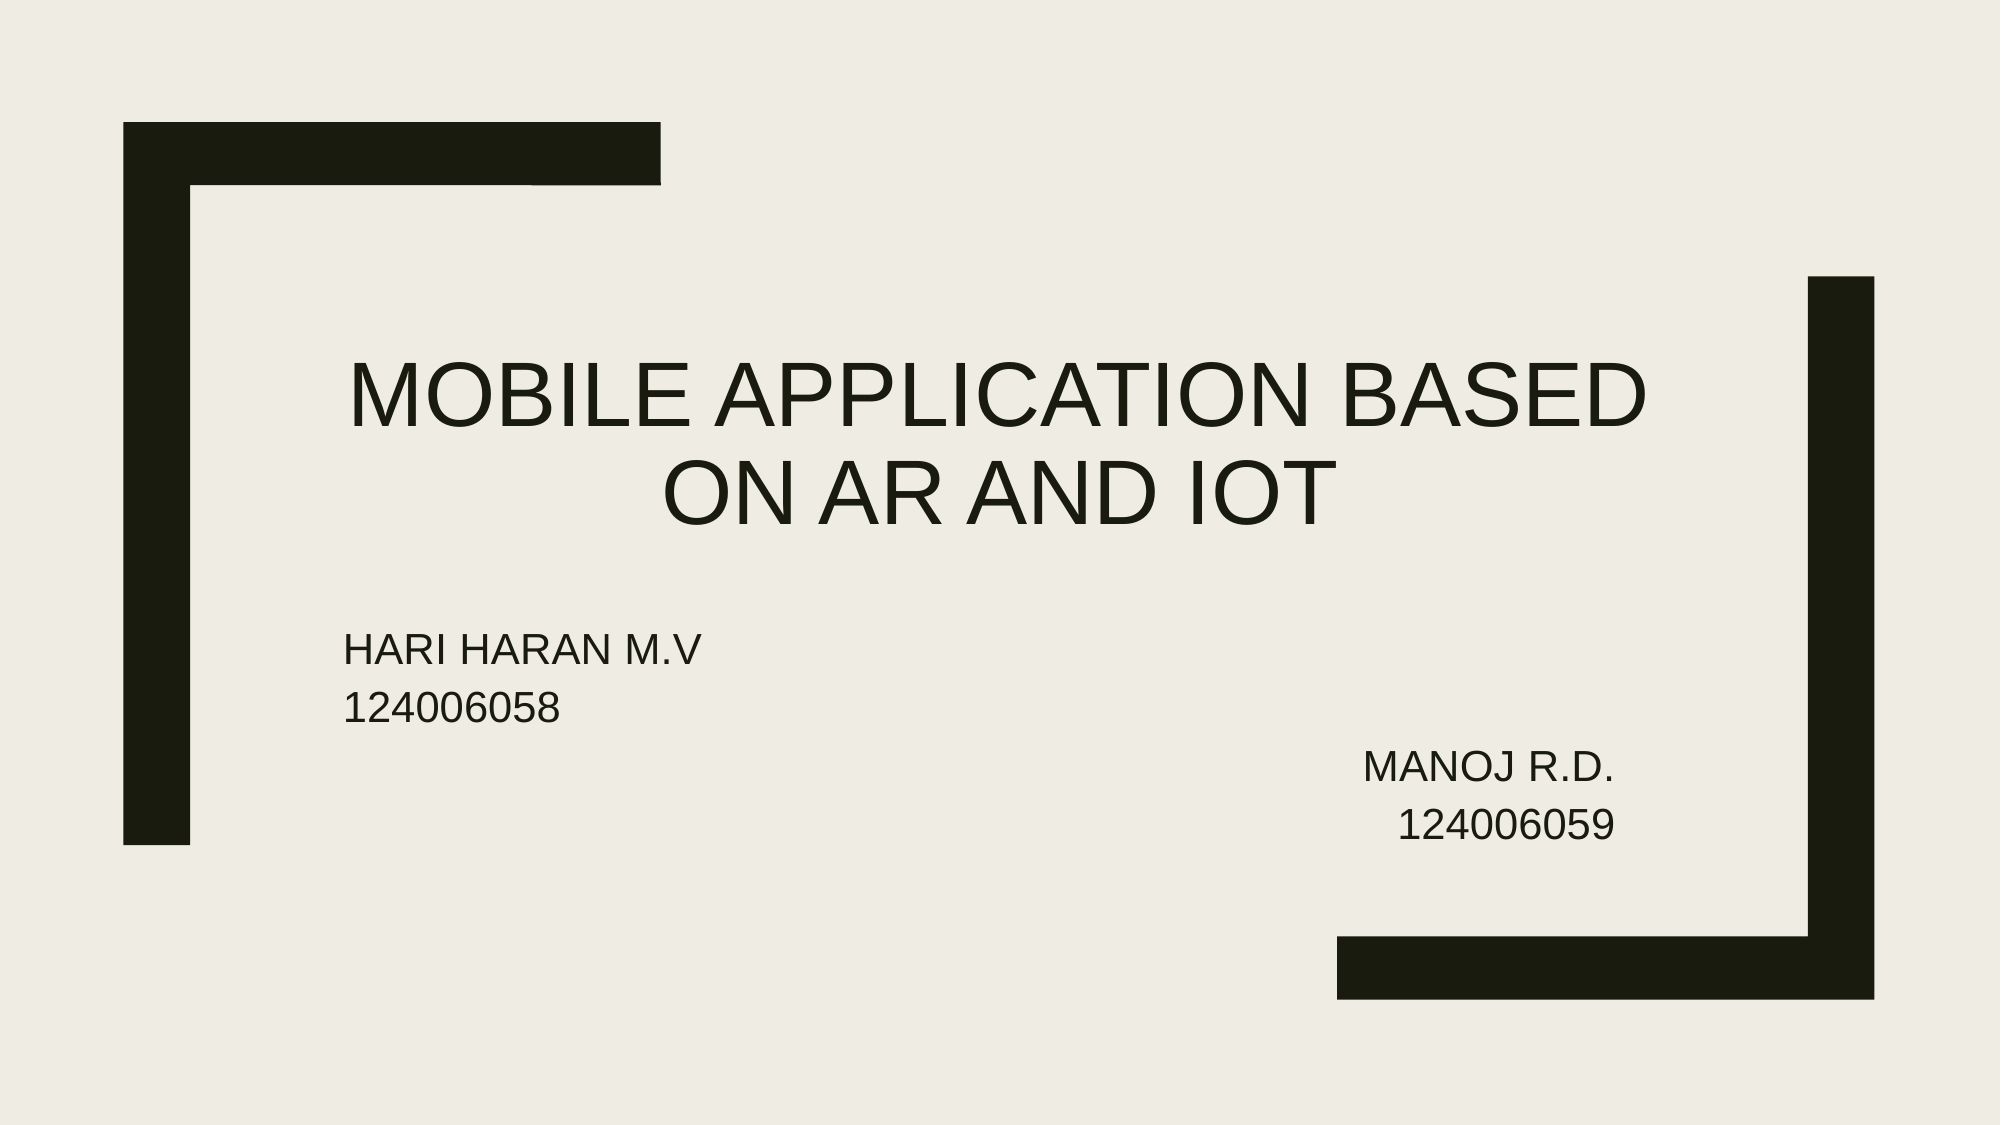

# Mobile application based on ar and iot
HARI HARAN M.V
124006058
MANOJ R.D.
124006059